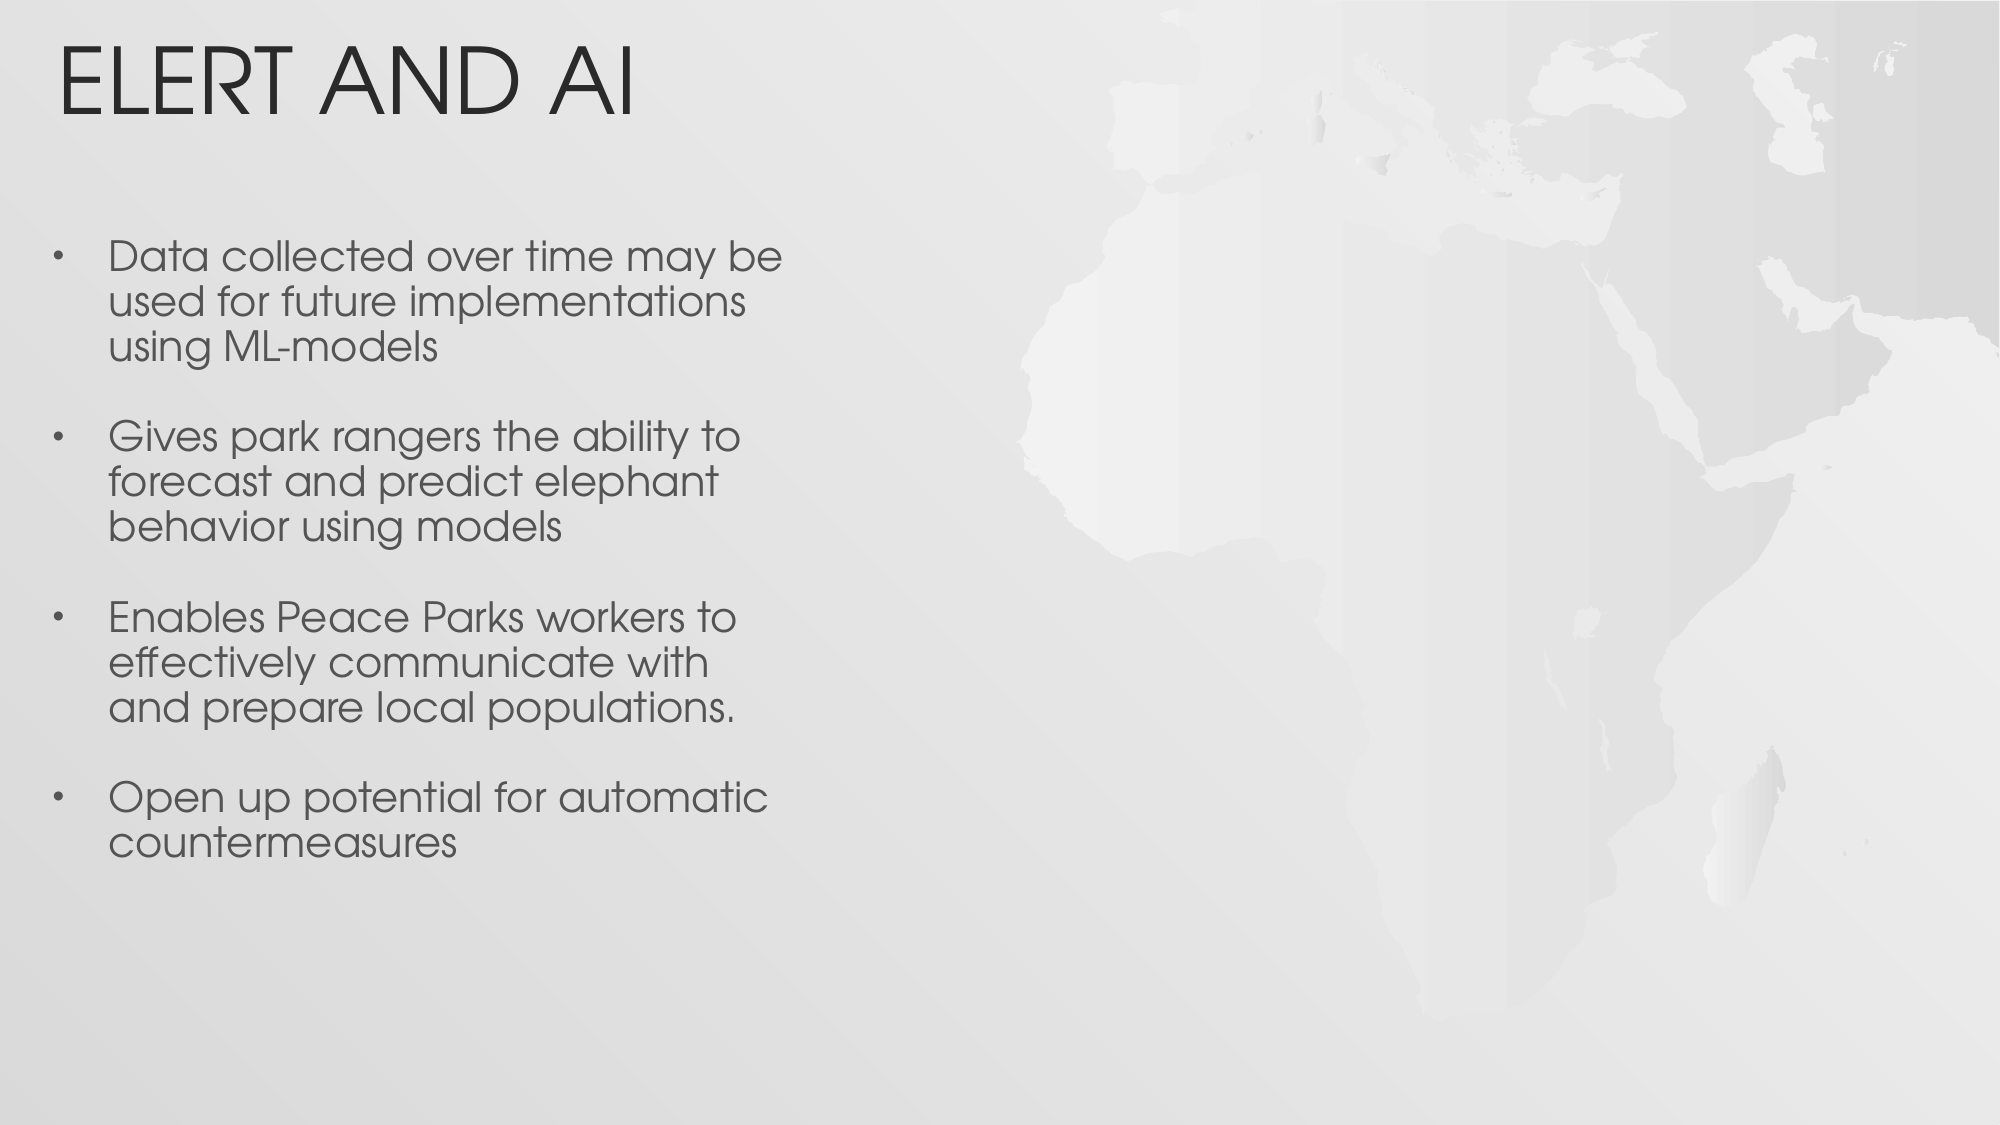

Elert and AI
Data collected over time may be used for future implementations using ML-models

Gives park rangers the ability to forecast and predict elephant behavior using models

Enables Peace Parks workers to effectively communicate with and prepare local populations.

Open up potential for automatic countermeasures